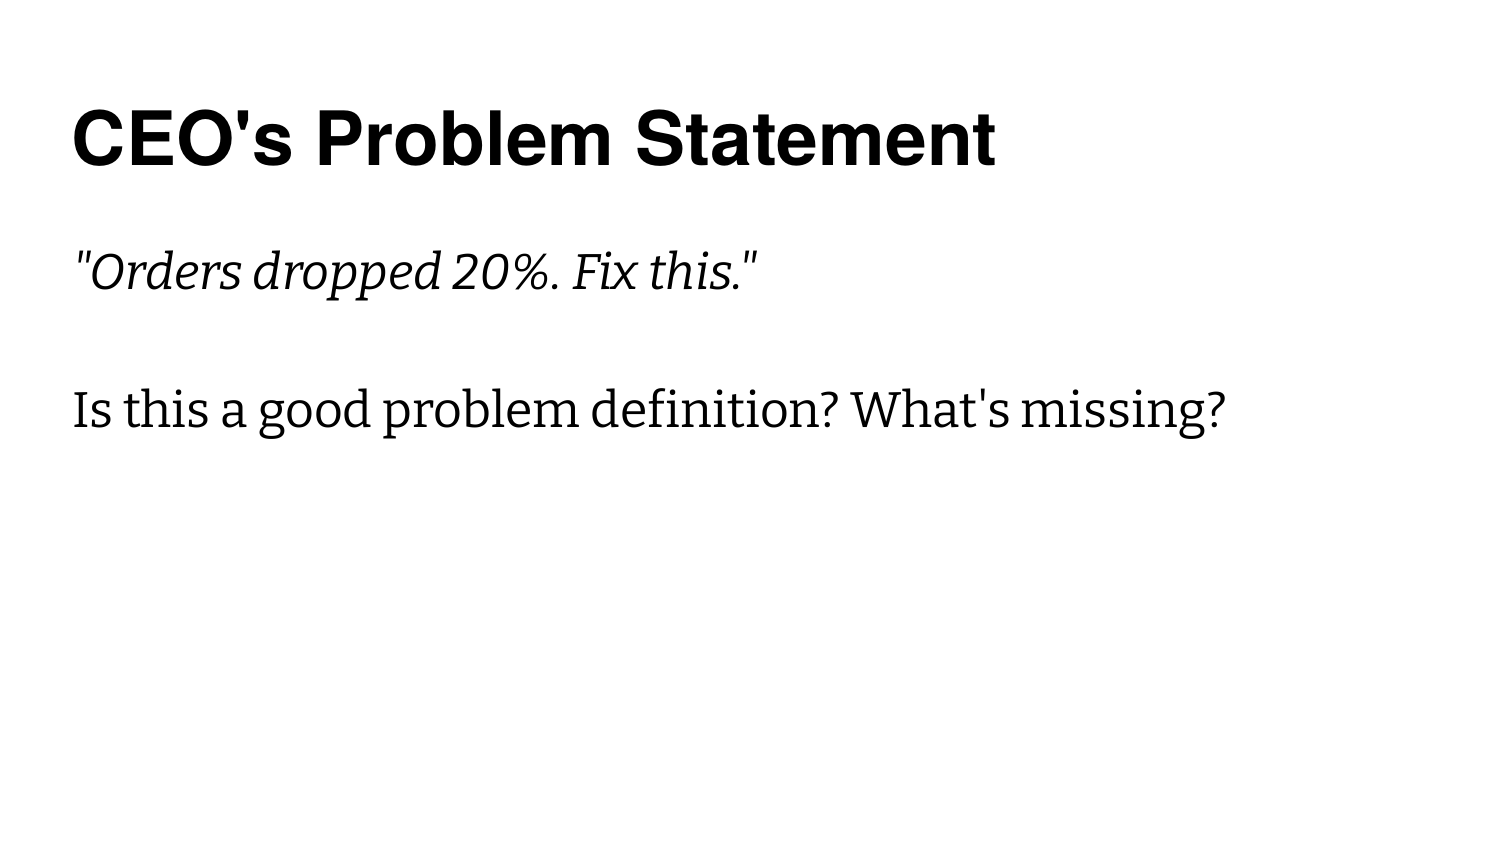

# CEO's Problem Statement
"Orders dropped 20%. Fix this."

Is this a good problem definition? What's missing?